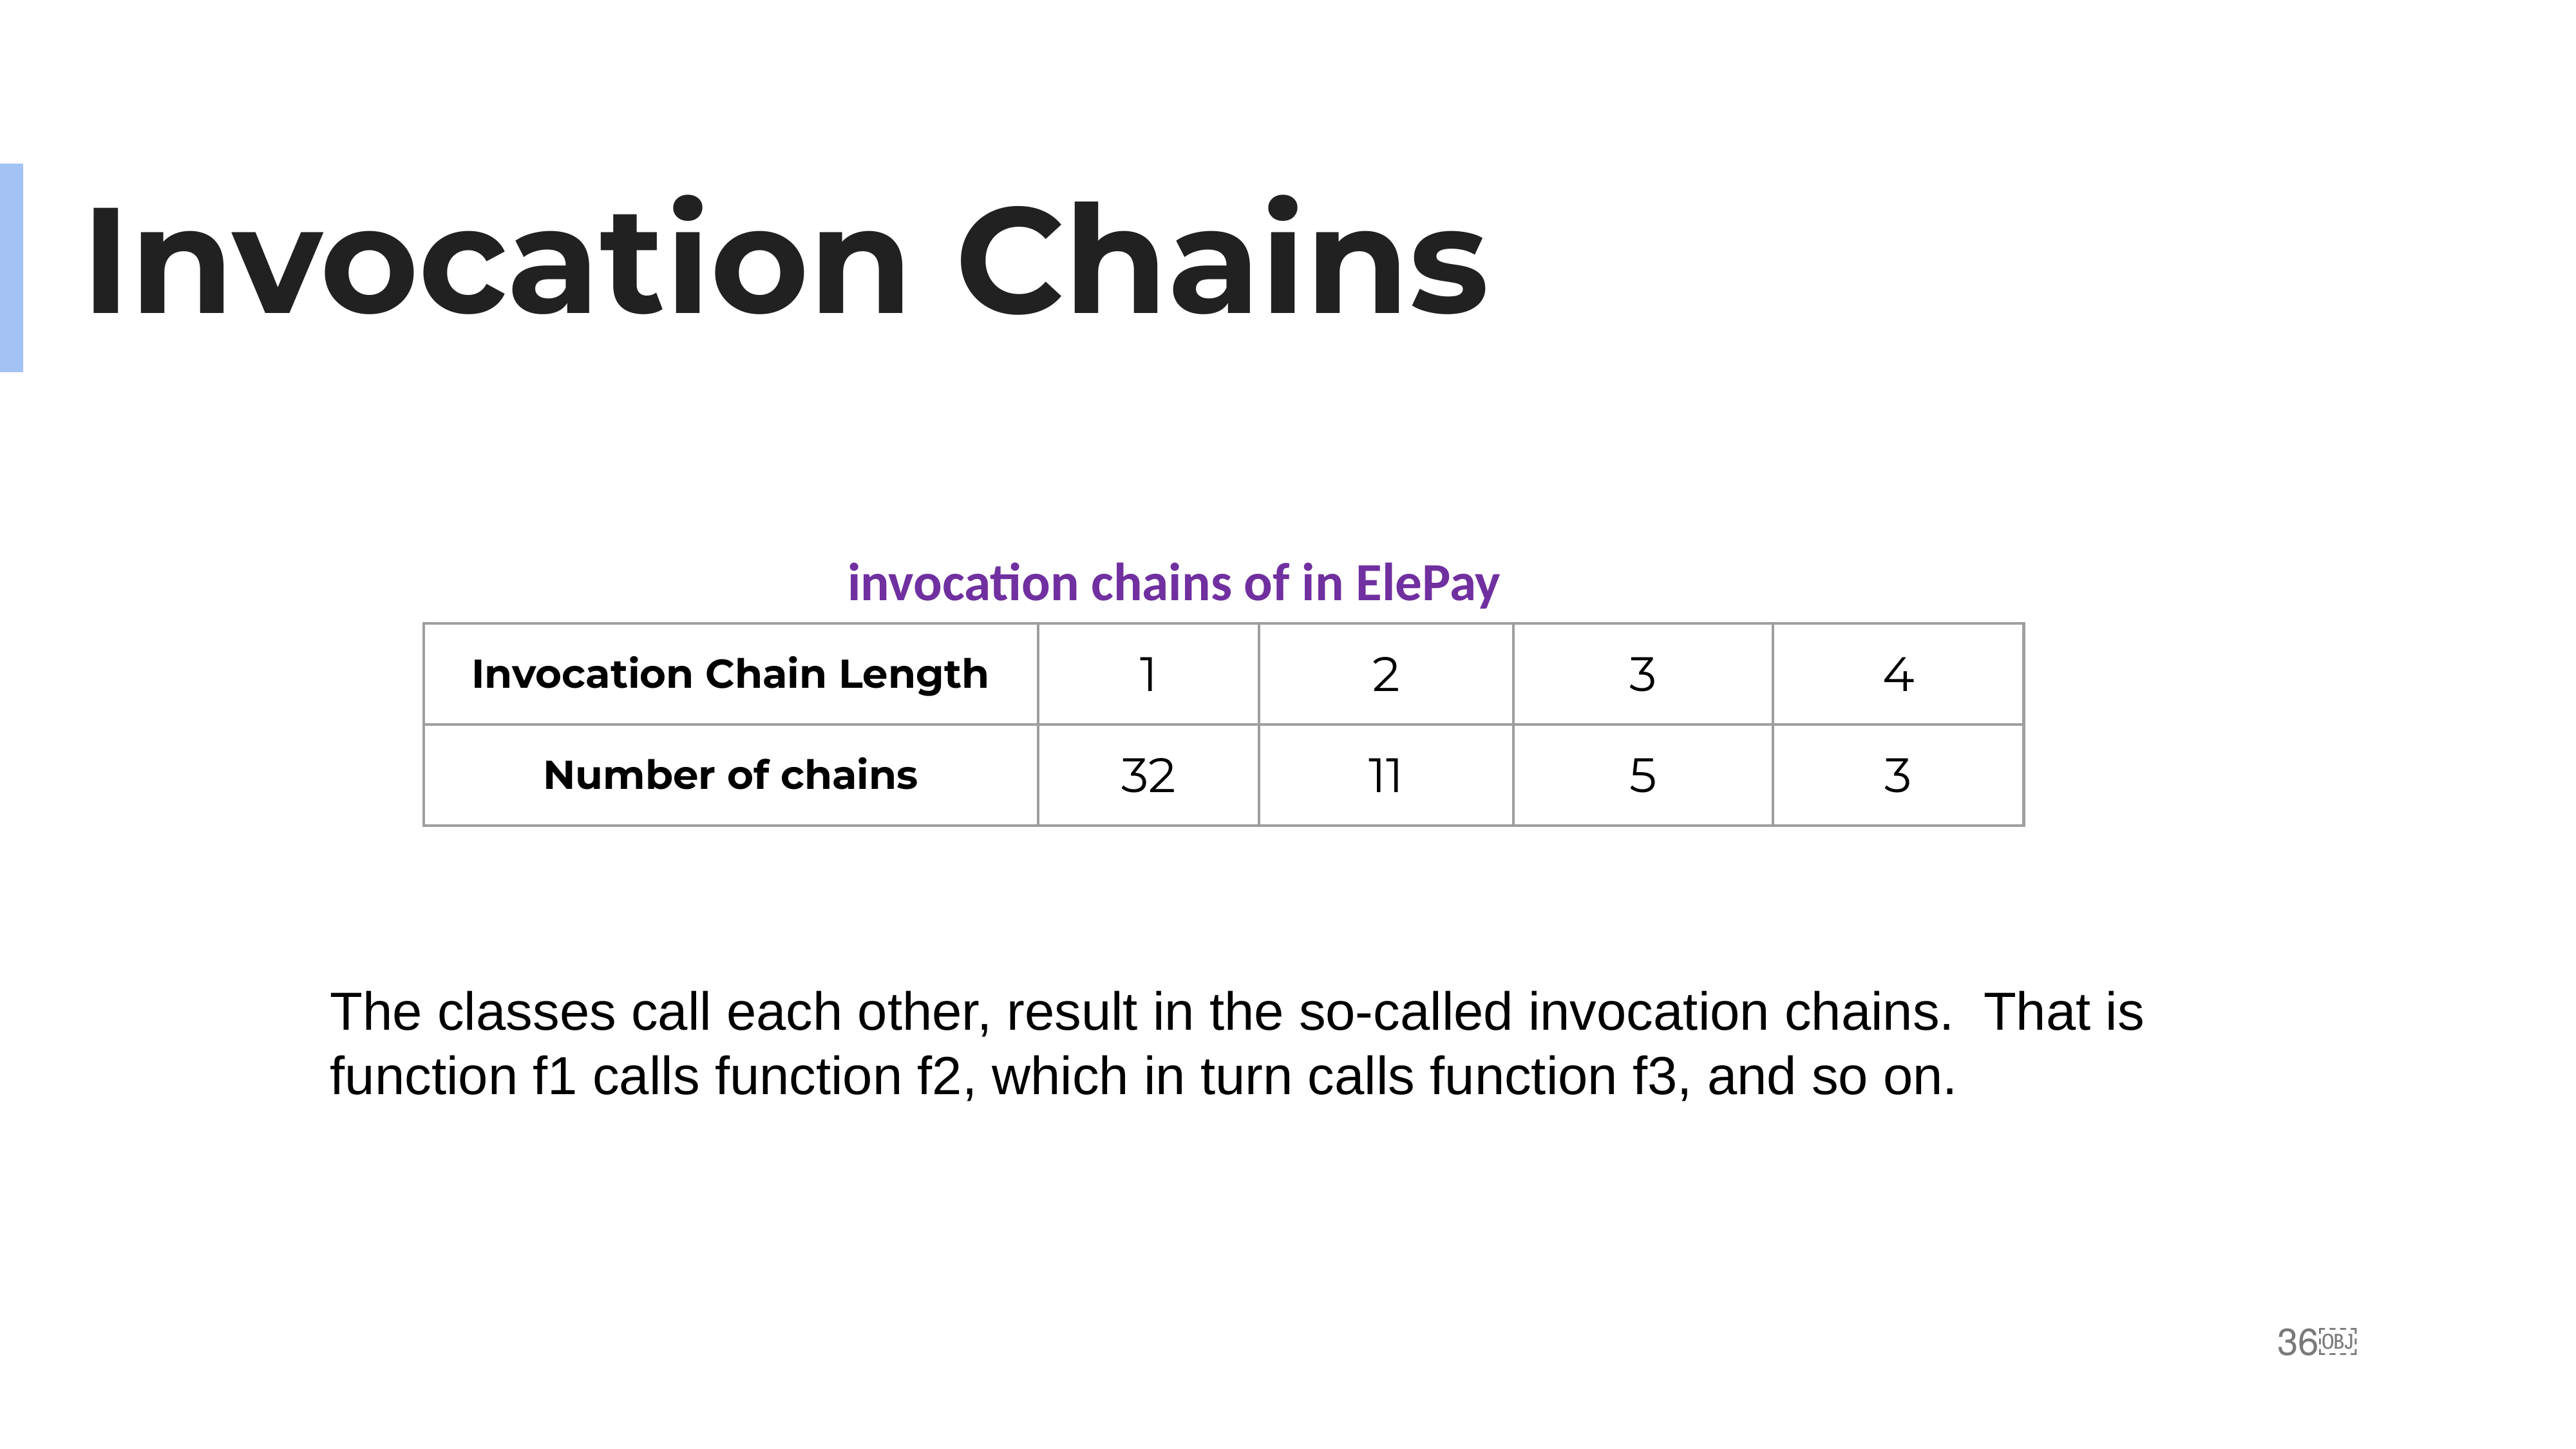

# Invocation Chains
invocation chains of in ElePay
| Invocation Chain Length | 1 | 2 | 3 | 4 |
| --- | --- | --- | --- | --- |
| Number of chains | 32 | 11 | 5 | 3 |
The classes call each other, result in the so-called invocation chains.  That is function f1 calls function f2, which in turn calls function f3, and so on.